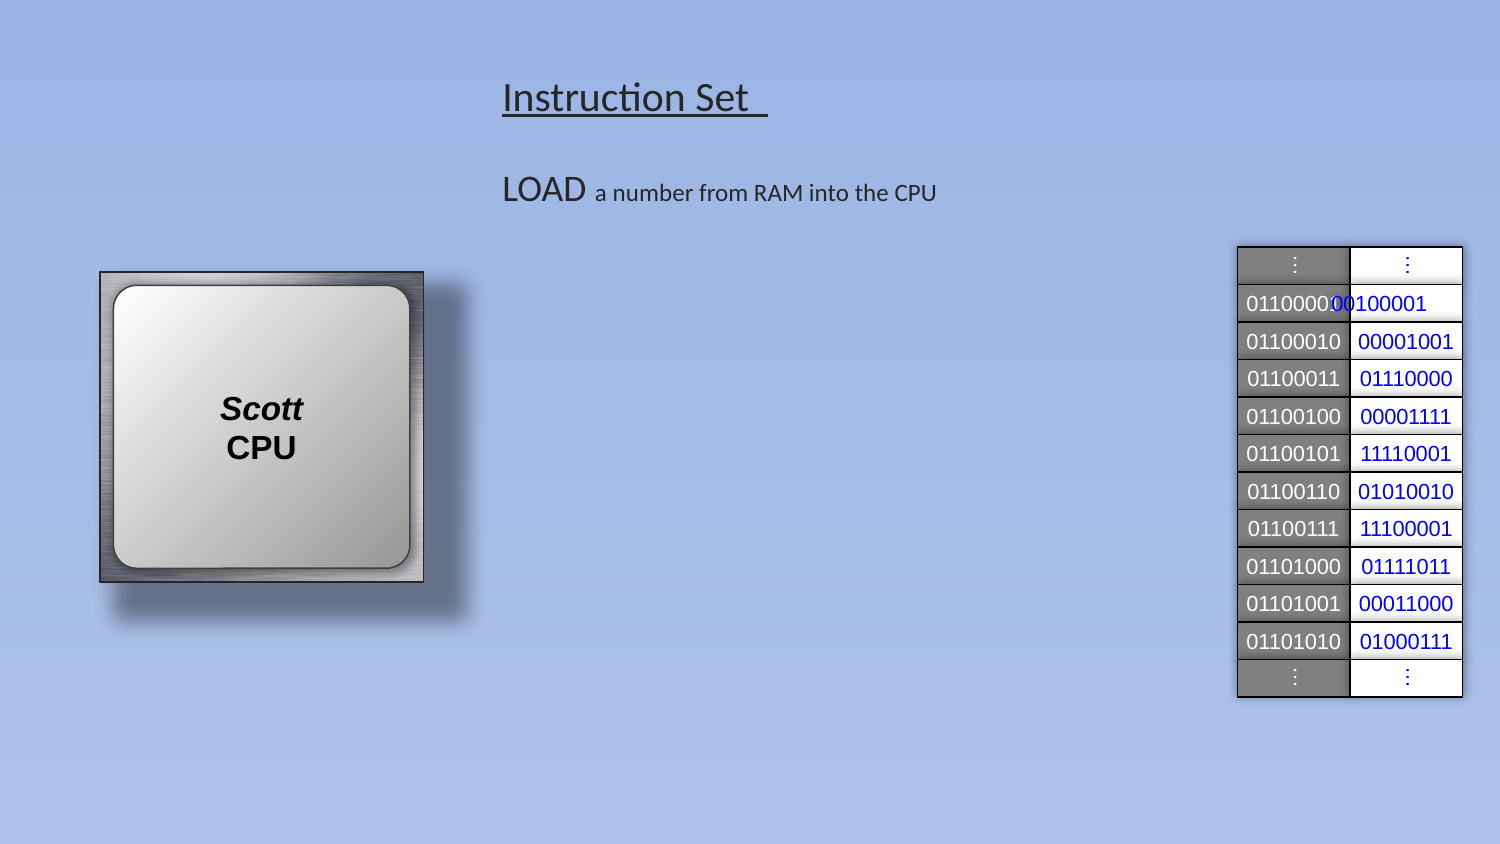

Instruction Set

LOAD a number from RAM into the CPU

…
…

Scott
CPU
01100001
00100001
01100010
00001001
01100011
01110000
01100100
00001111
01100101
11110001
01100110
01010010
01100111
11100001
01101000
01111011
01101001
00011000
01101010
01000111
…
…